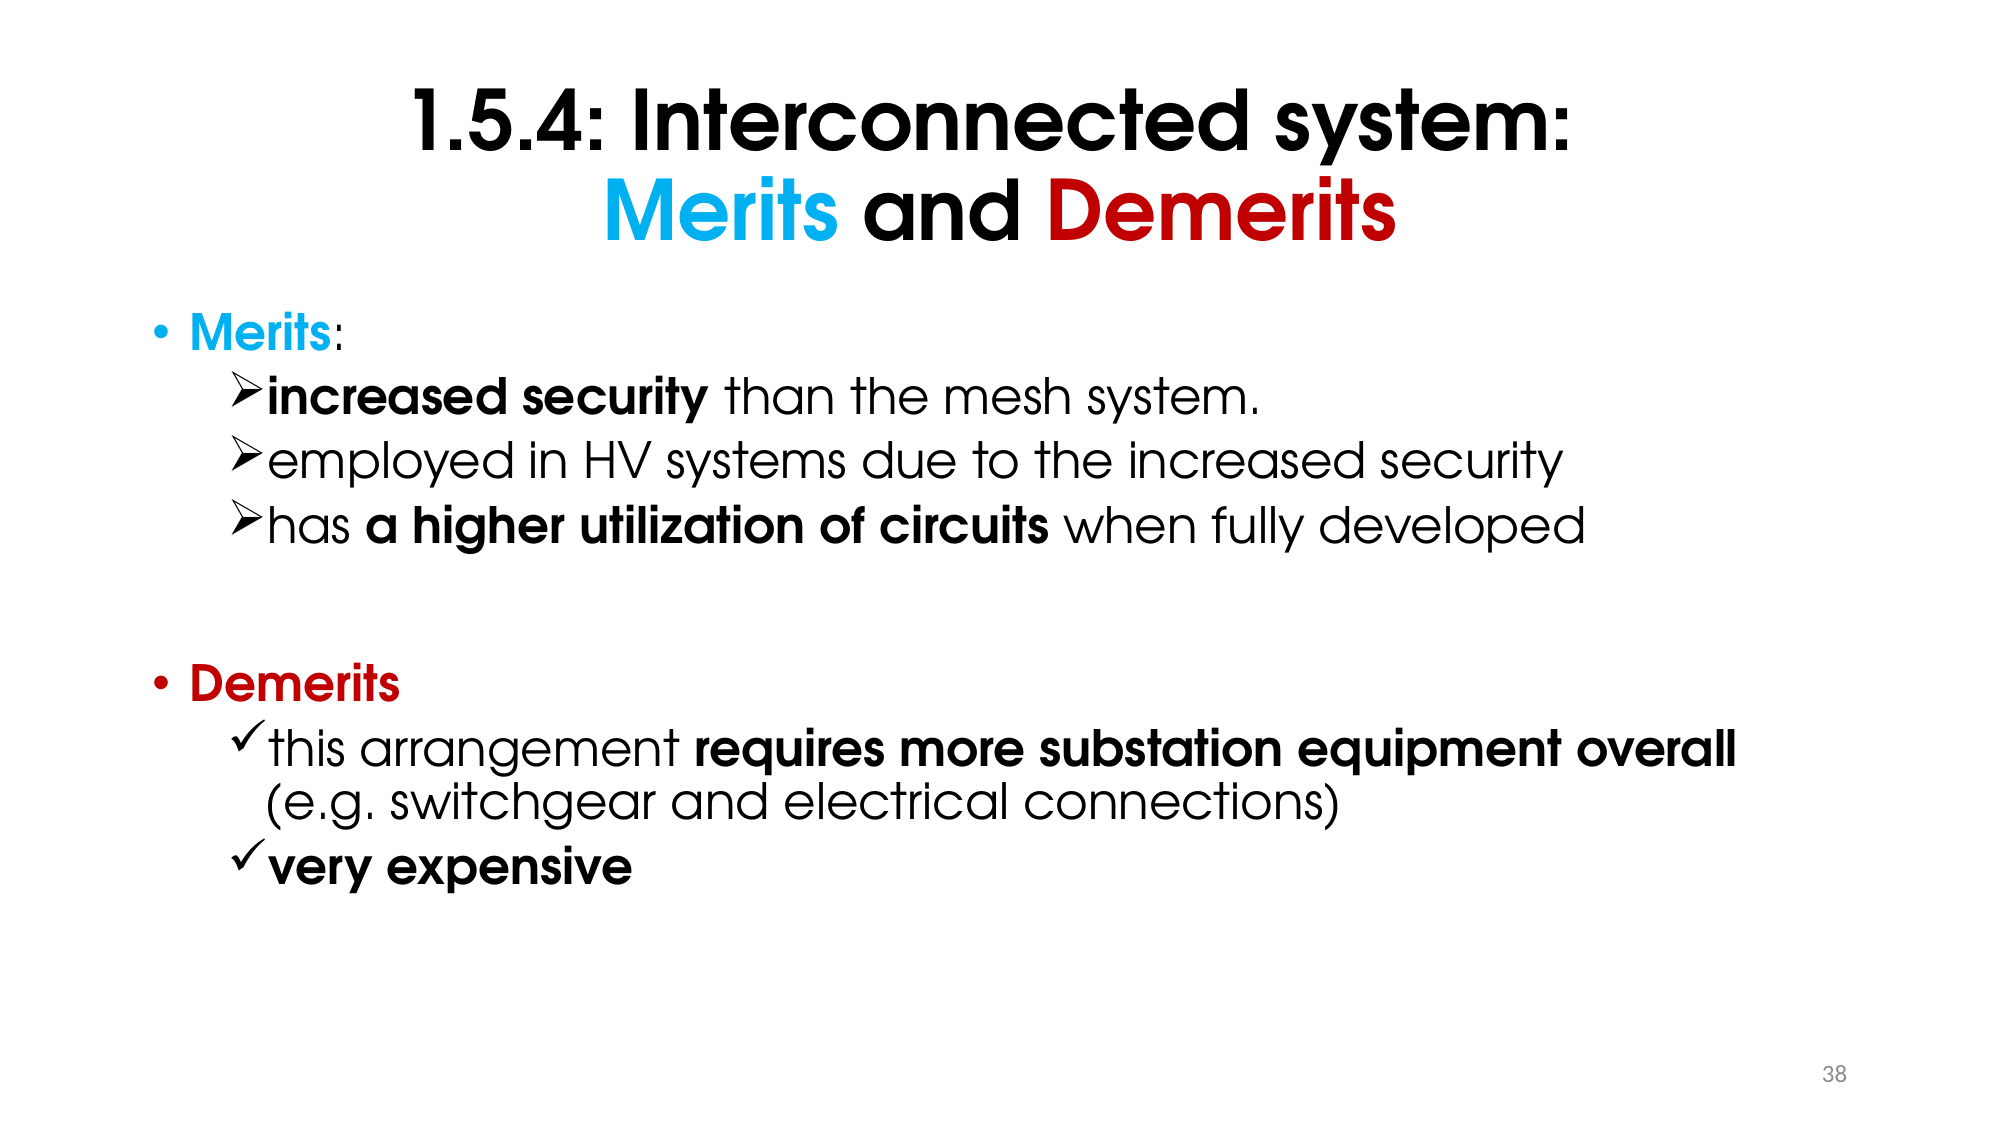

# 1.5.4: Interconnected system: Merits and Demerits
Merits:
increased security than the mesh system.
employed in HV systems due to the increased security
has a higher utilization of circuits when fully developed

Demerits
this arrangement requires more substation equipment overall (e.g. switchgear and electrical connections)
very expensive

38